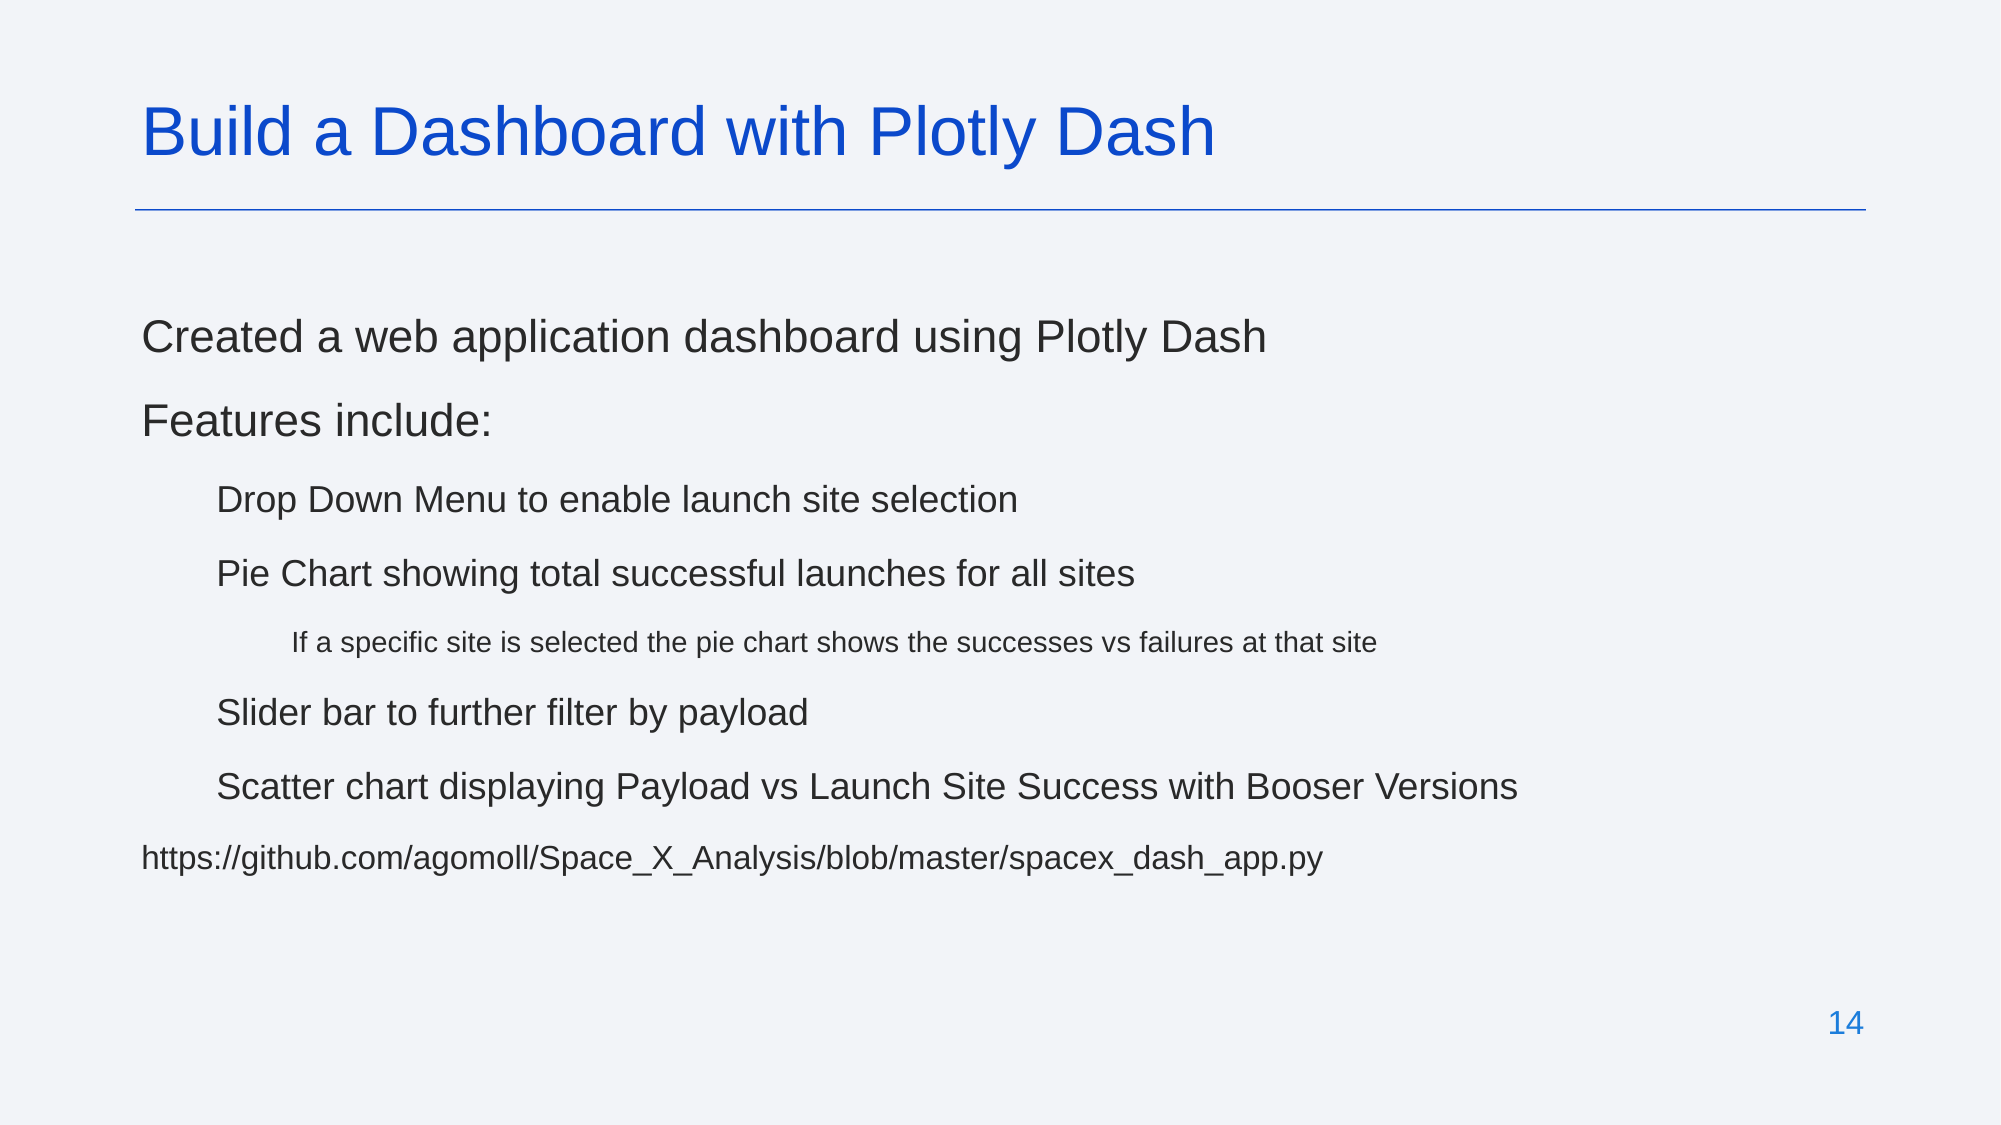

Build a Dashboard with Plotly Dash
Created a web application dashboard using Plotly Dash
Features include:
Drop Down Menu to enable launch site selection
Pie Chart showing total successful launches for all sites
If a specific site is selected the pie chart shows the successes vs failures at that site
Slider bar to further filter by payload
Scatter chart displaying Payload vs Launch Site Success with Booser Versions
https://github.com/agomoll/Space_X_Analysis/blob/master/spacex_dash_app.py
14